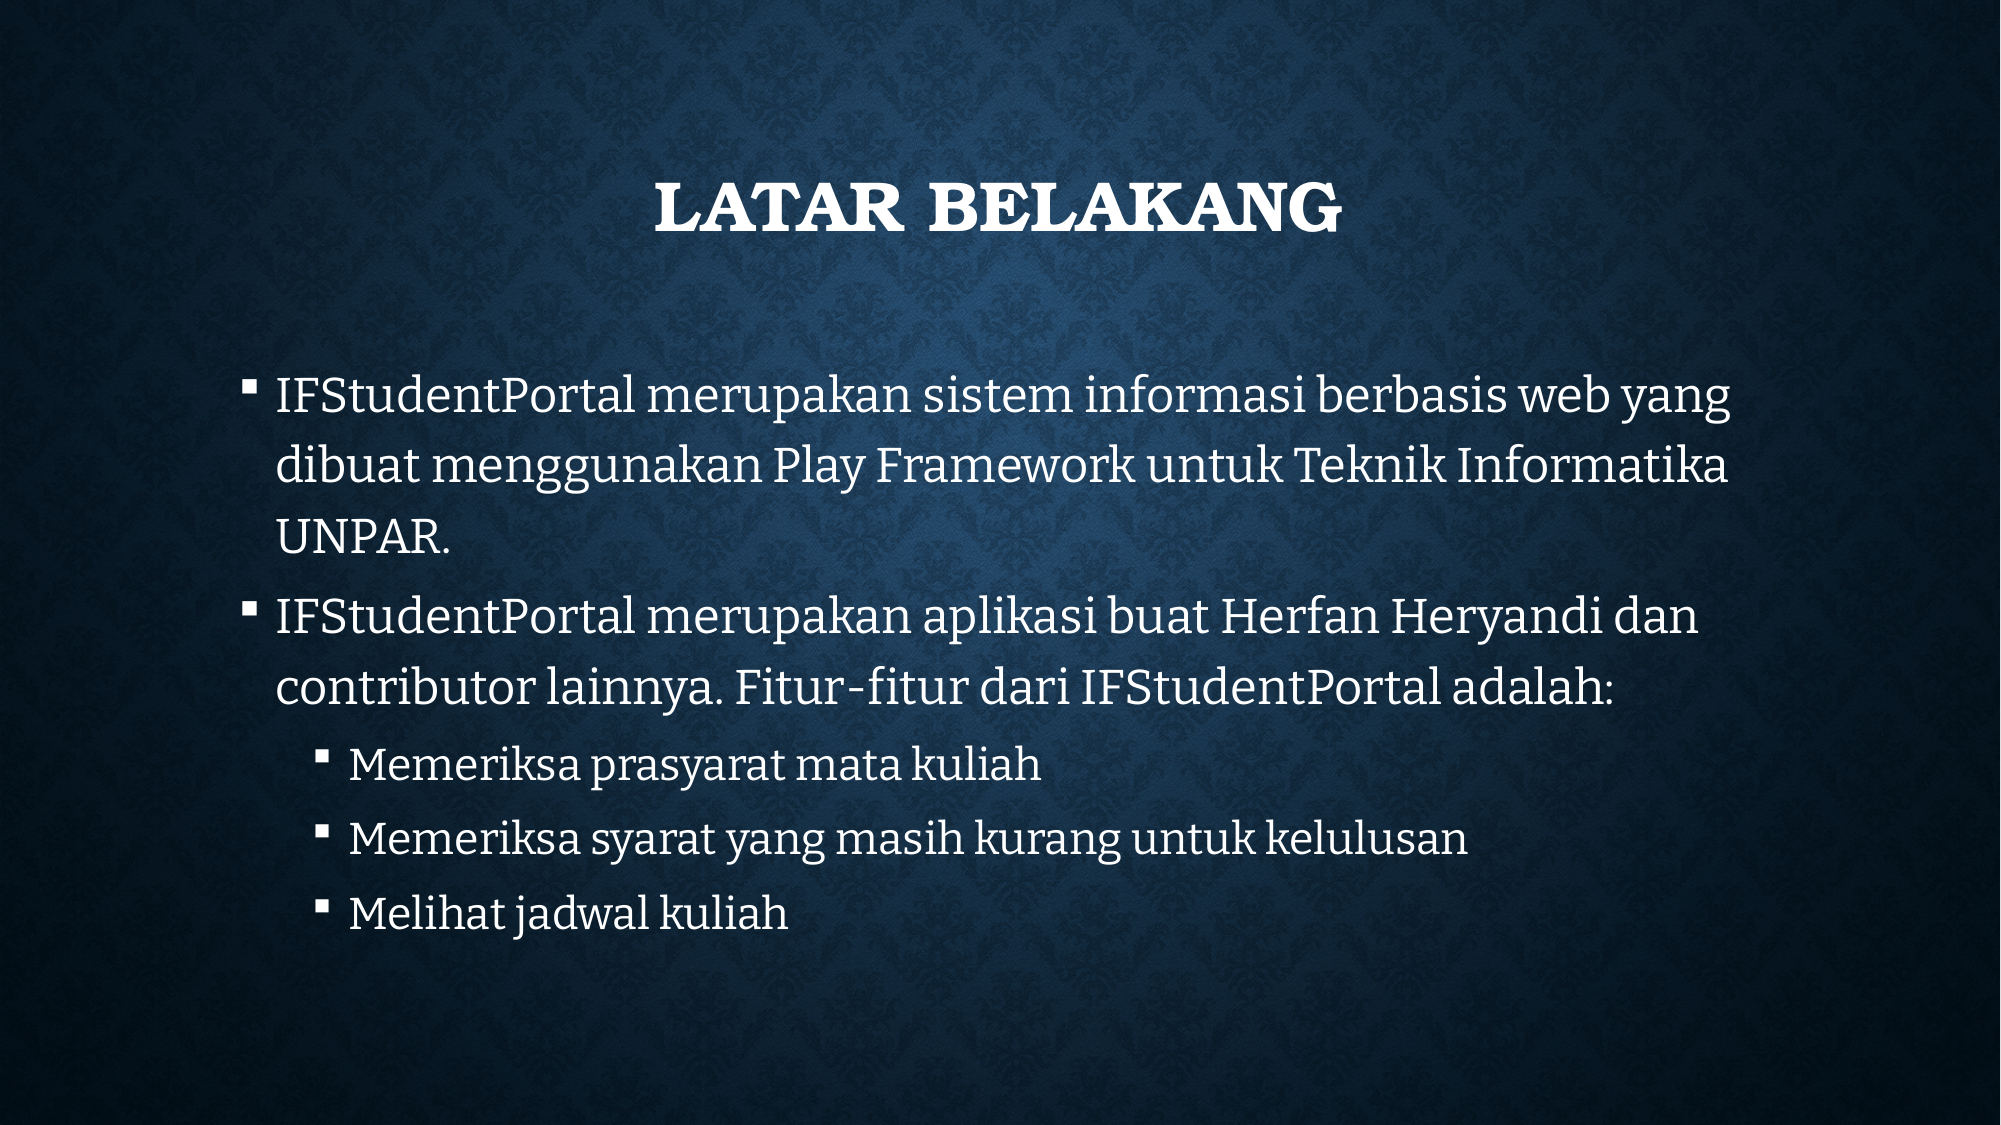

# Latar Belakang
IFStudentPortal merupakan sistem informasi berbasis web yang dibuat menggunakan Play Framework untuk Teknik Informatika UNPAR.
IFStudentPortal merupakan aplikasi buat Herfan Heryandi dan contributor lainnya. Fitur-fitur dari IFStudentPortal adalah:
Memeriksa prasyarat mata kuliah
Memeriksa syarat yang masih kurang untuk kelulusan
Melihat jadwal kuliah